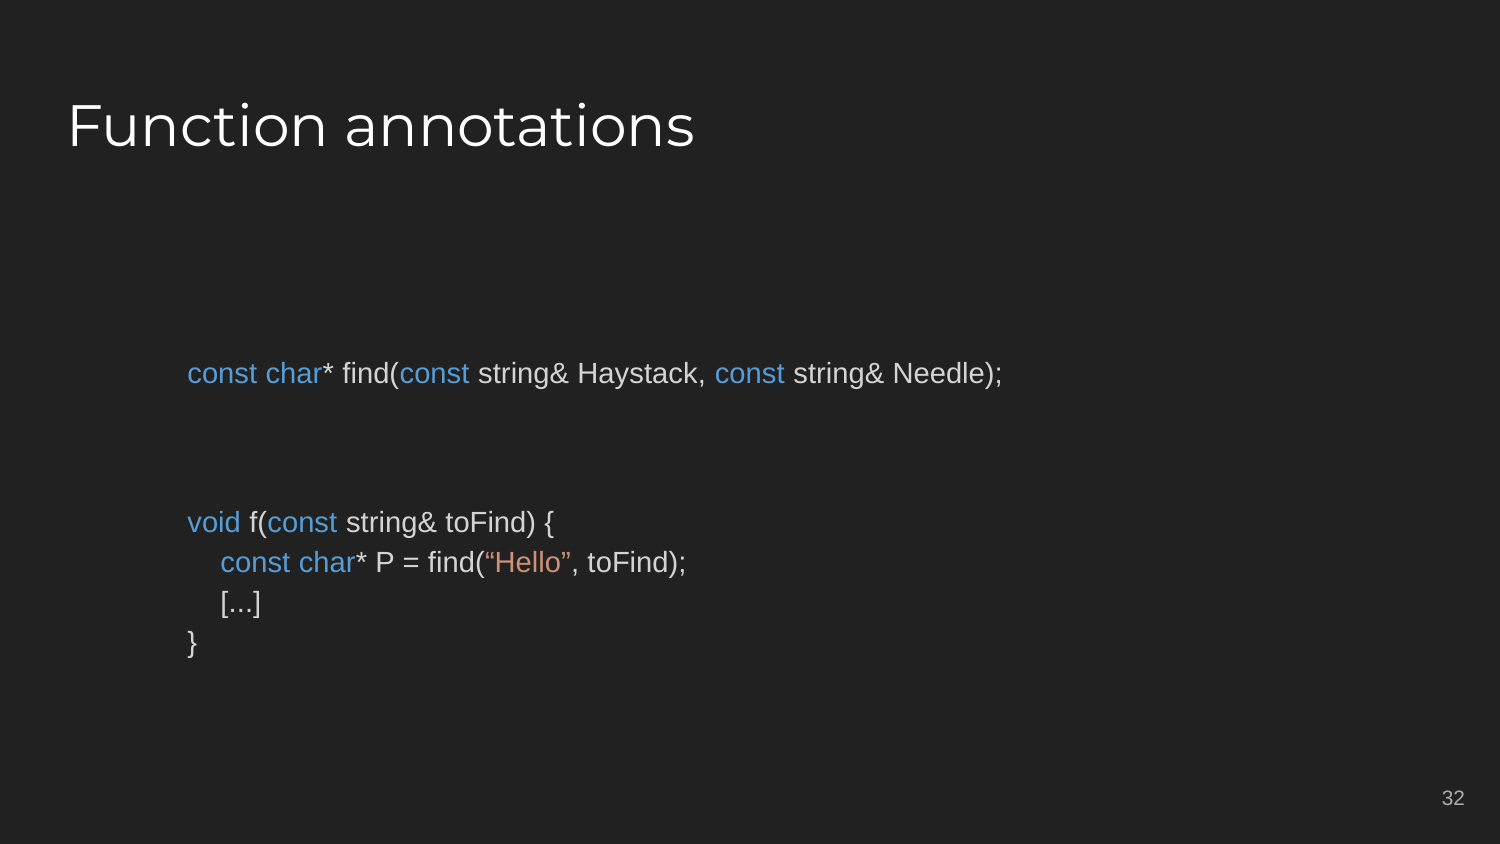

# Function annotations
const char* find(const string& Haystack, const string& Needle);
void f(const string& toFind) {
    const char* P = find(“Hello”, toFind);
    [...]
}
32